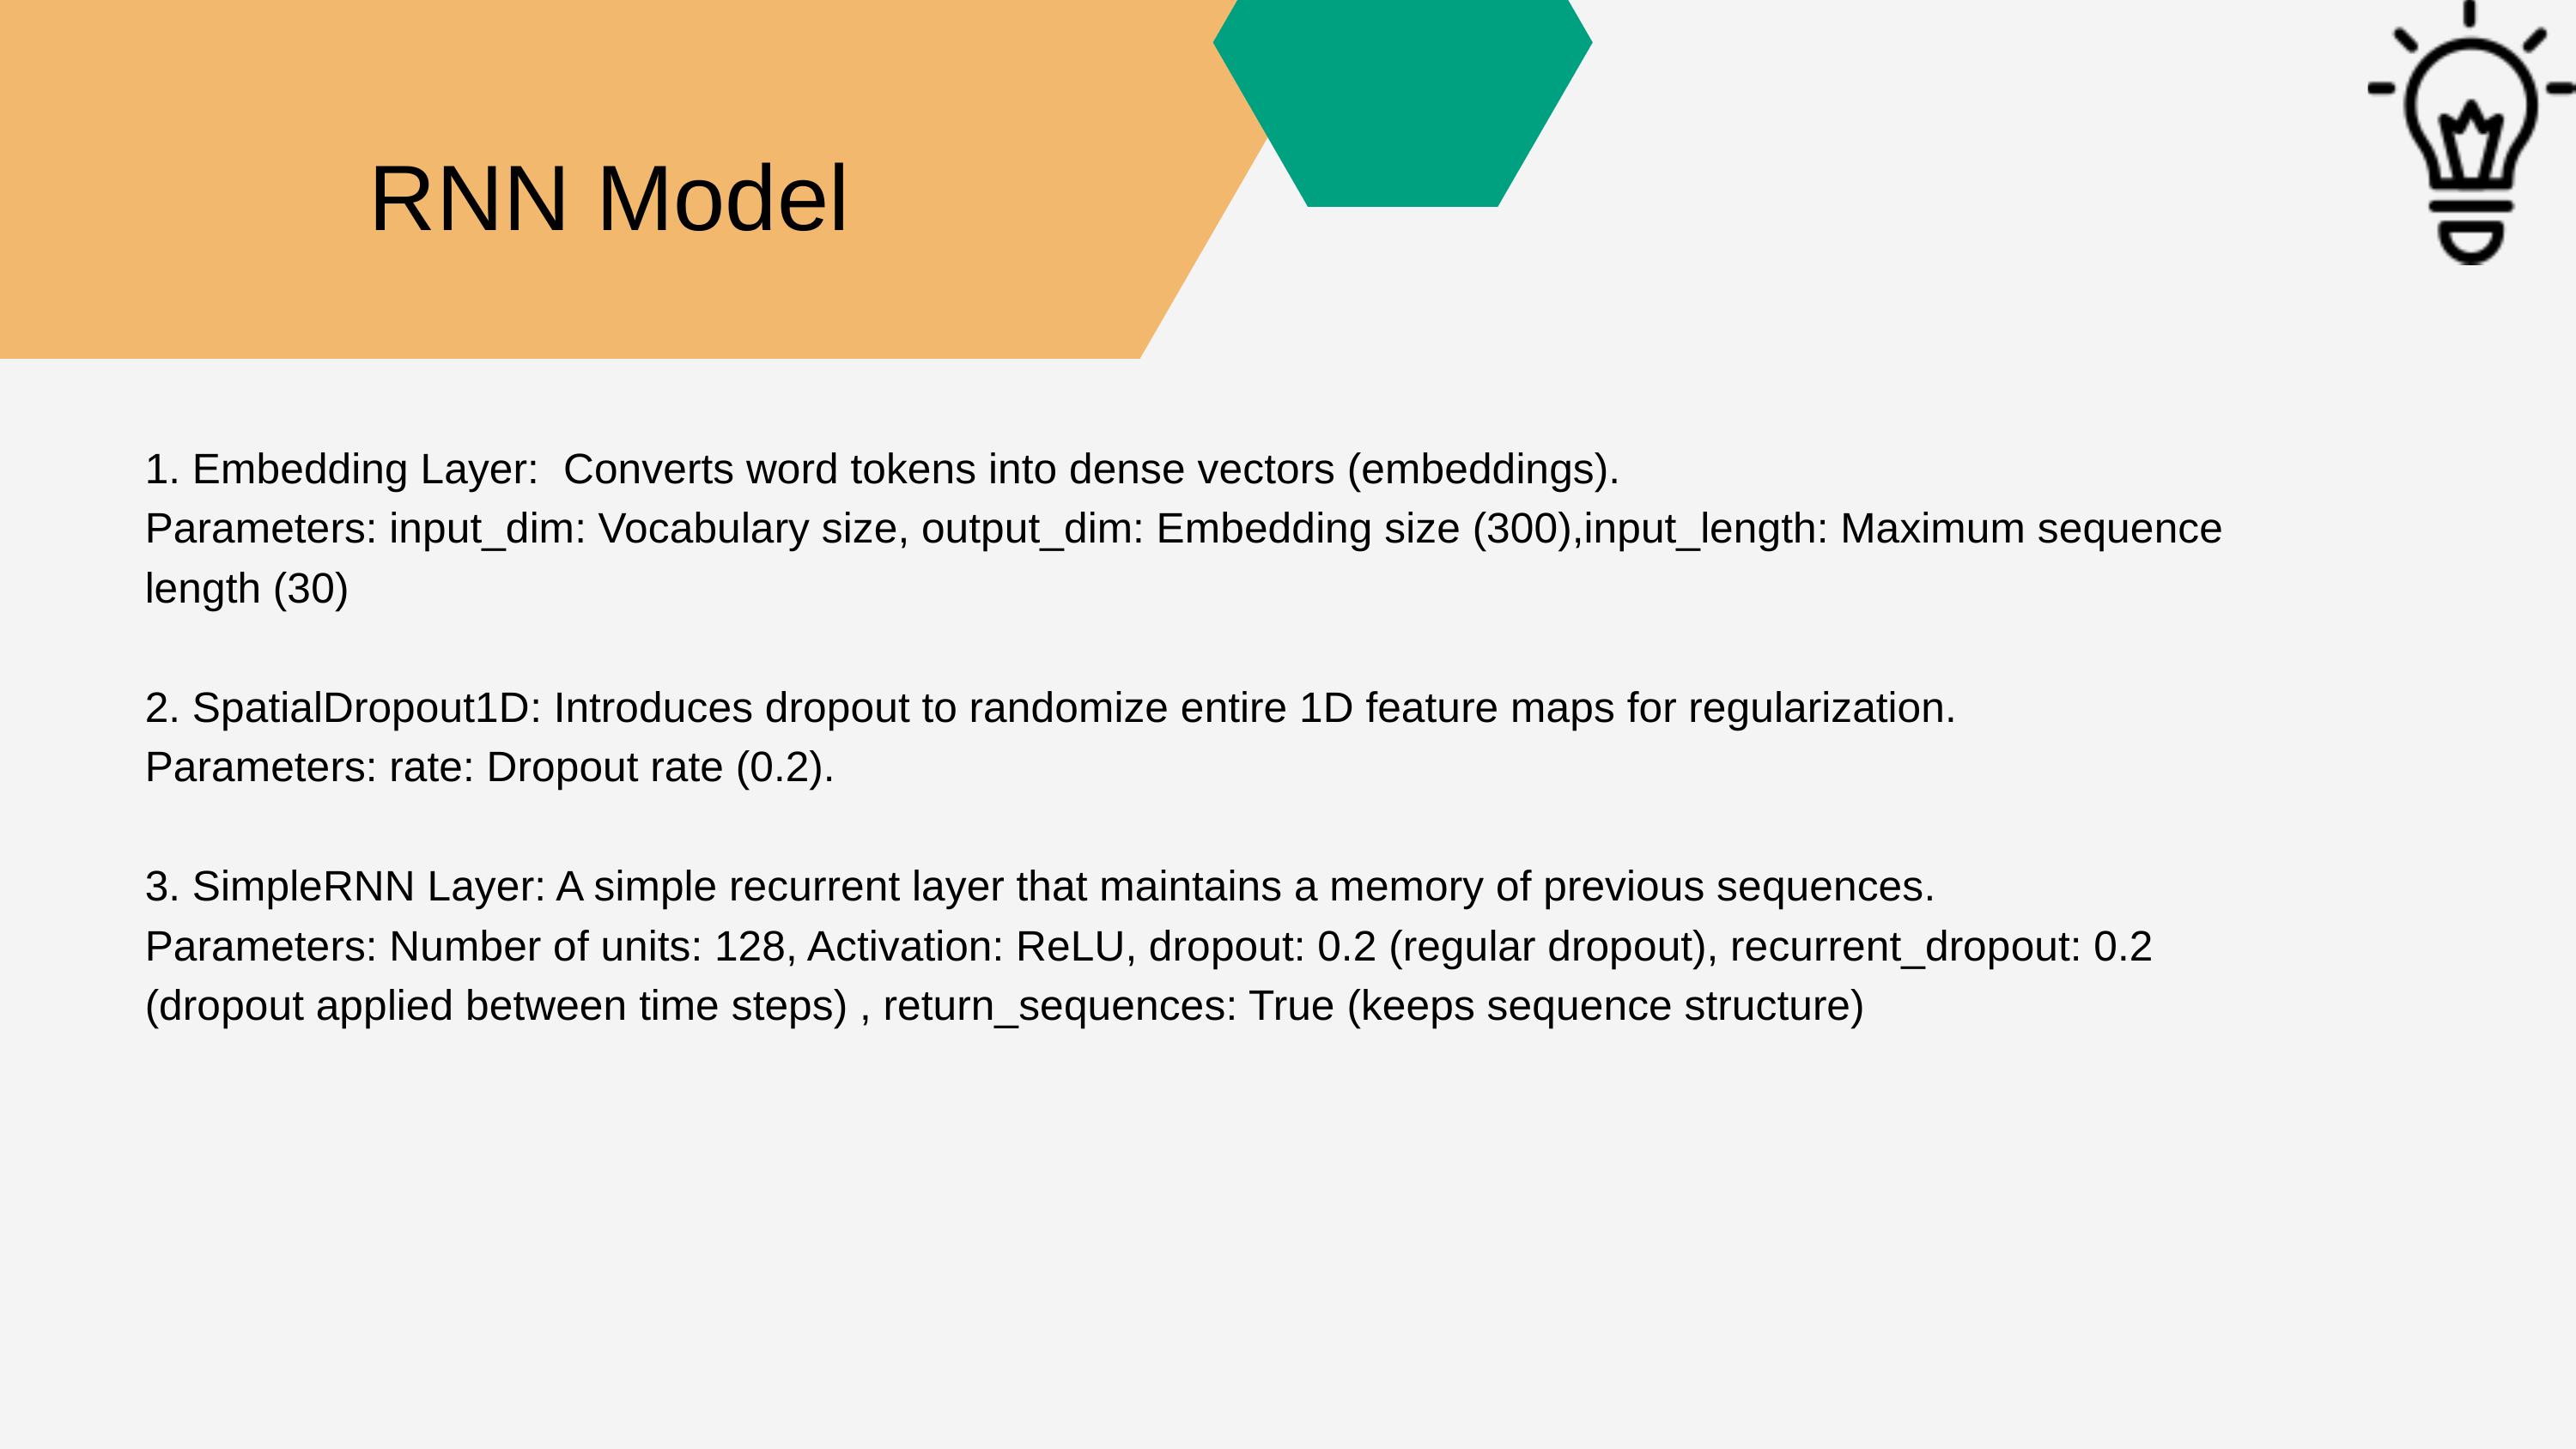

RNN Model
1. Embedding Layer:  Converts word tokens into dense vectors (embeddings).
Parameters: input_dim: Vocabulary size, output_dim: Embedding size (300),input_length: Maximum sequence length (30)

2. SpatialDropout1D: Introduces dropout to randomize entire 1D feature maps for regularization.
Parameters: rate: Dropout rate (0.2).

3. SimpleRNN Layer: A simple recurrent layer that maintains a memory of previous sequences.
Parameters: Number of units: 128, Activation: ReLU, dropout: 0.2 (regular dropout), recurrent_dropout: 0.2 (dropout applied between time steps) , return_sequences: True (keeps sequence structure)